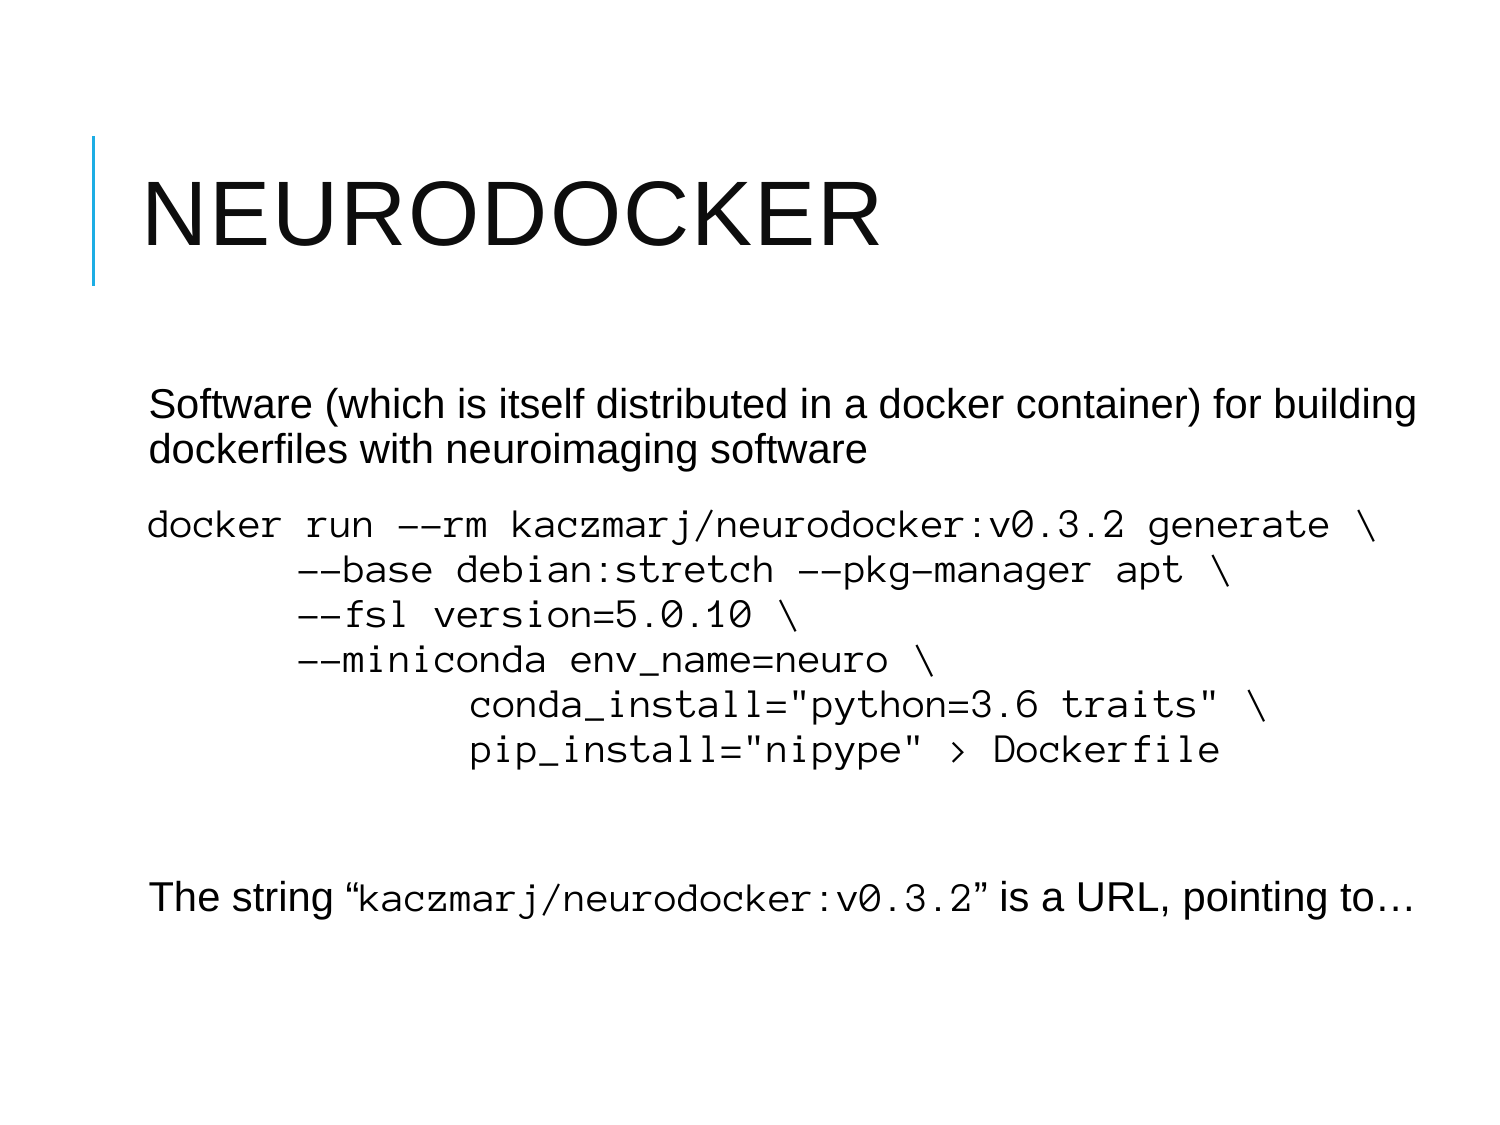

# Neurodocker
Software (which is itself distributed in a docker container) for building dockerfiles with neuroimaging software
docker run --rm kaczmarj/neurodocker:v0.3.2 generate \
	--base debian:stretch --pkg-manager apt \
	--fsl version=5.0.10 \
	--miniconda env_name=neuro \
		 conda_install="python=3.6 traits" \ 			 pip_install="nipype" > Dockerfile

The string “kaczmarj/neurodocker:v0.3.2” is a URL, pointing to…